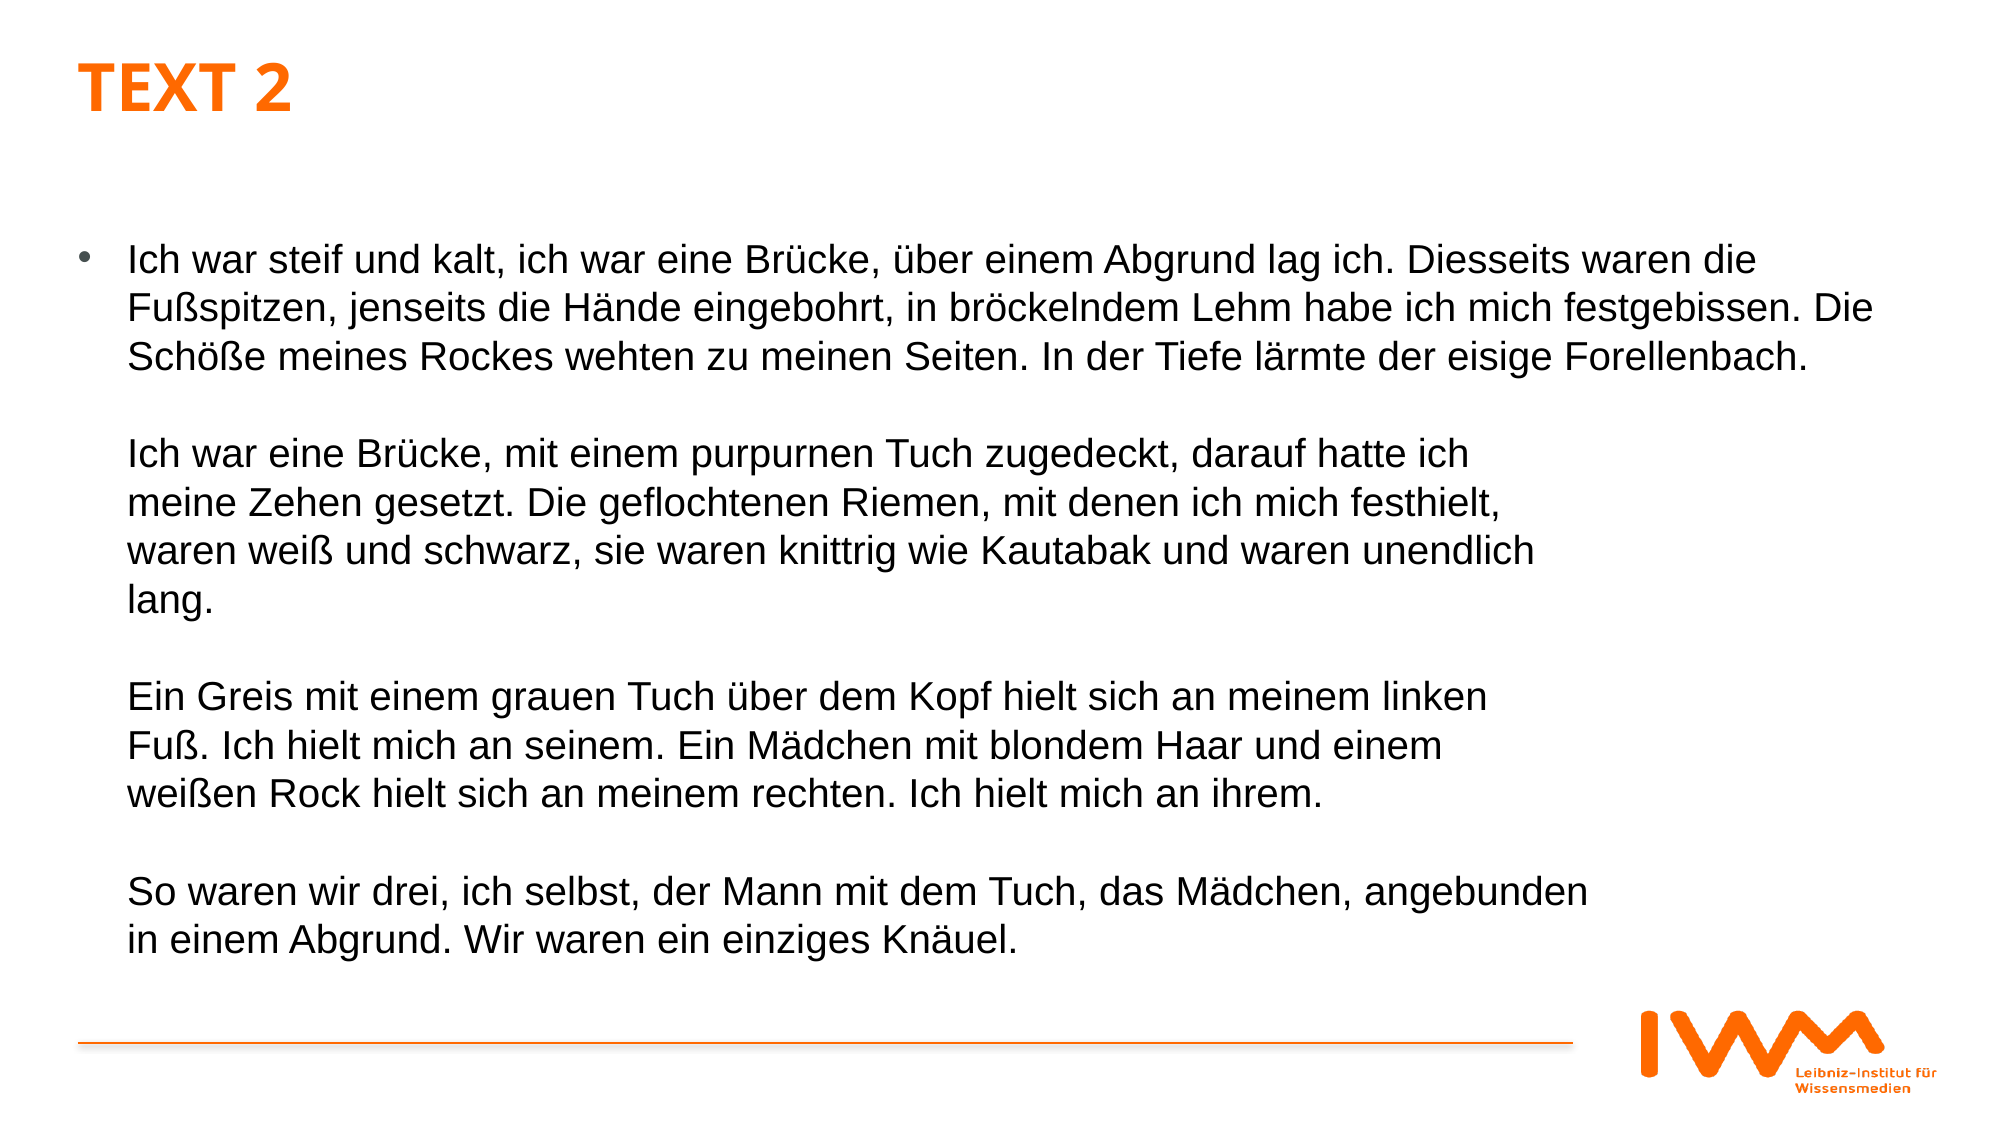

# Text 2
Ich war steif und kalt, ich war eine Brücke, über einem Abgrund lag ich. Diesseits waren die Fußspitzen, jenseits die Hände eingebohrt, in bröckelndem Lehm habe ich mich festgebissen. Die Schöße meines Rockes wehten zu meinen Seiten. In der Tiefe lärmte der eisige Forellenbach.
Ich war eine Brücke, mit einem purpurnen Tuch zugedeckt, darauf hatte ich 
meine Zehen gesetzt. Die geflochtenen Riemen, mit denen ich mich festhielt, 
waren weiß und schwarz, sie waren knittrig wie Kautabak und waren unendlich 
lang.
Ein Greis mit einem grauen Tuch über dem Kopf hielt sich an meinem linken 
Fuß. Ich hielt mich an seinem. Ein Mädchen mit blondem Haar und einem 
weißen Rock hielt sich an meinem rechten. Ich hielt mich an ihrem.
So waren wir drei, ich selbst, der Mann mit dem Tuch, das Mädchen, angebunden 
in einem Abgrund. Wir waren ein einziges Knäuel.